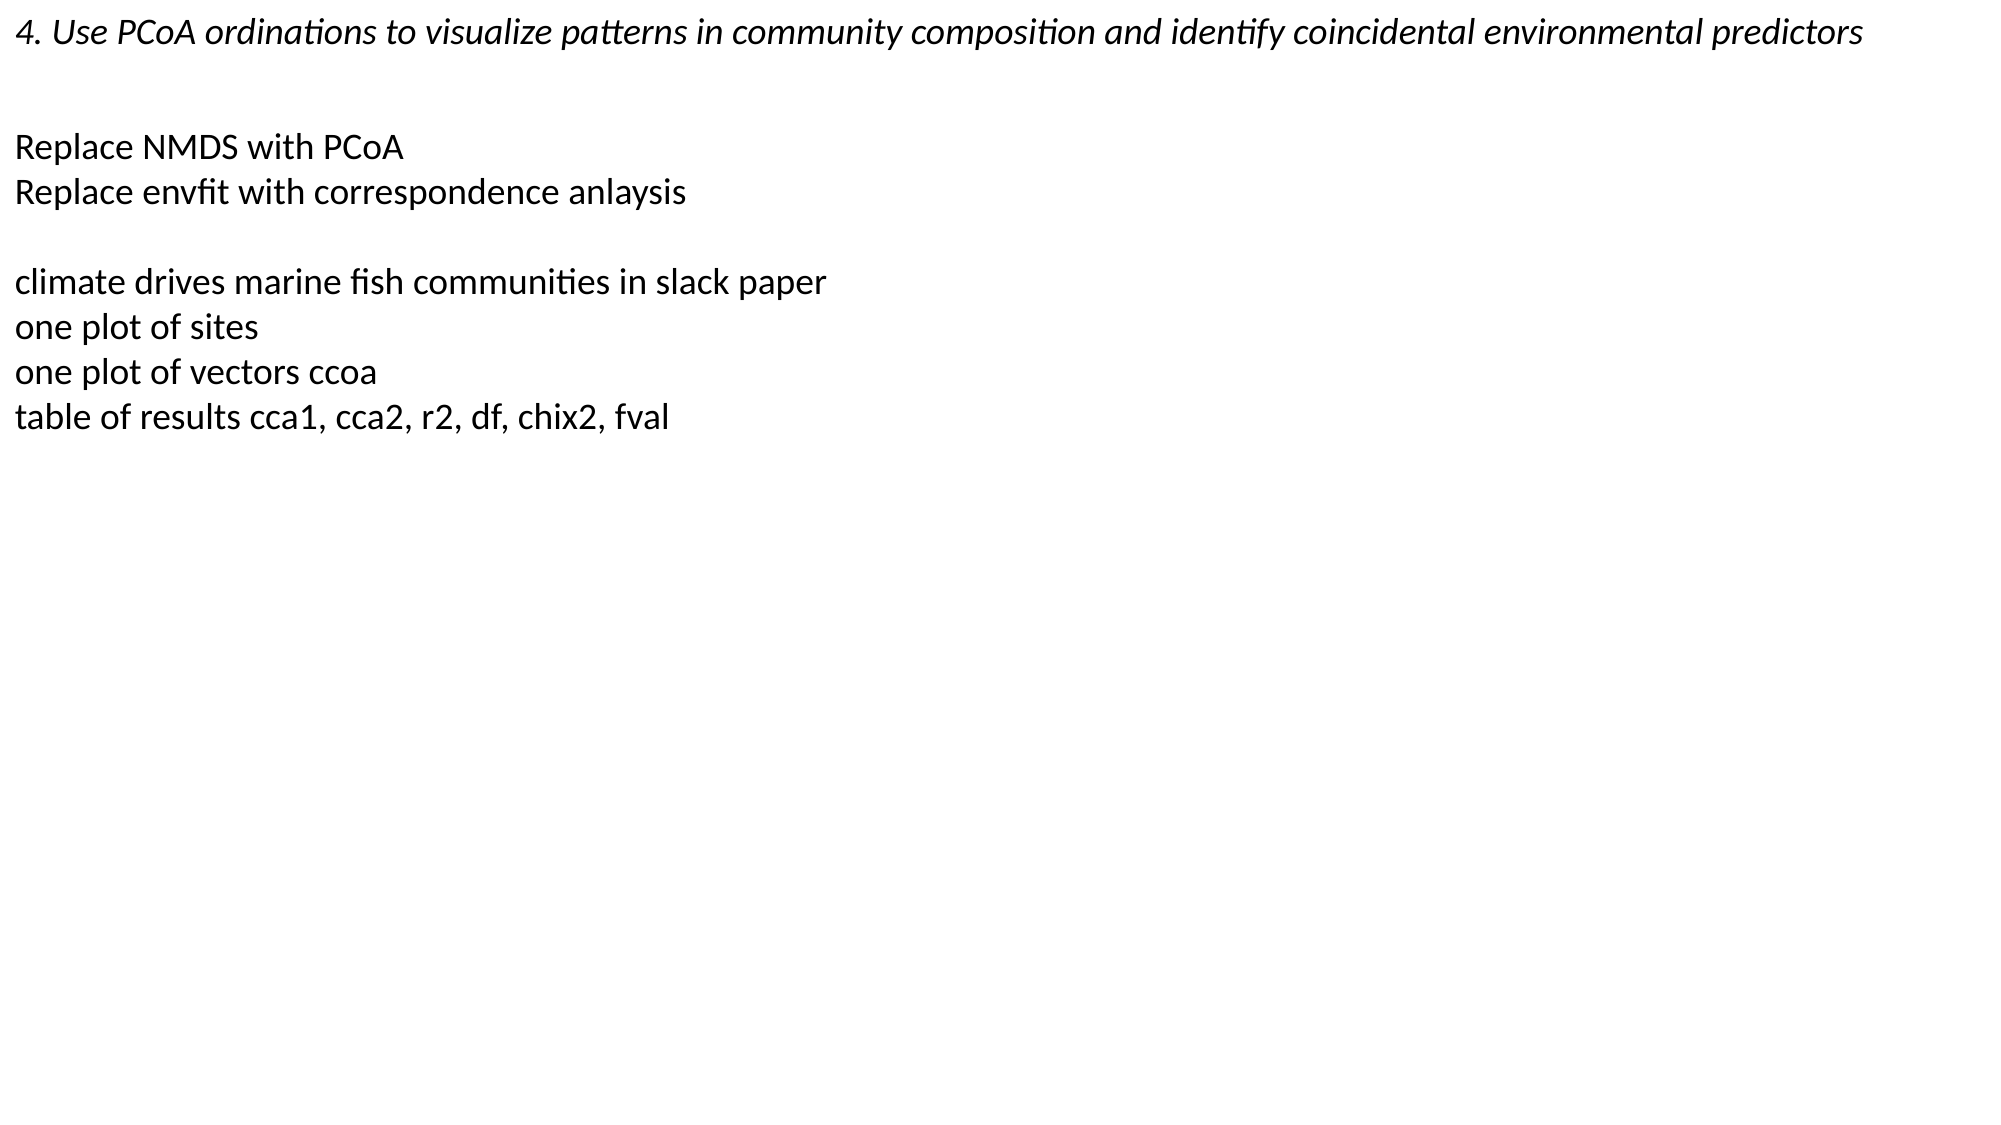

4. Use PCoA ordinations to visualize patterns in community composition and identify coincidental environmental predictors
Replace NMDS with PCoA
Replace envfit with correspondence anlaysis

climate drives marine fish communities in slack paper
one plot of sites
one plot of vectors ccoa
table of results cca1, cca2, r2, df, chix2, fval